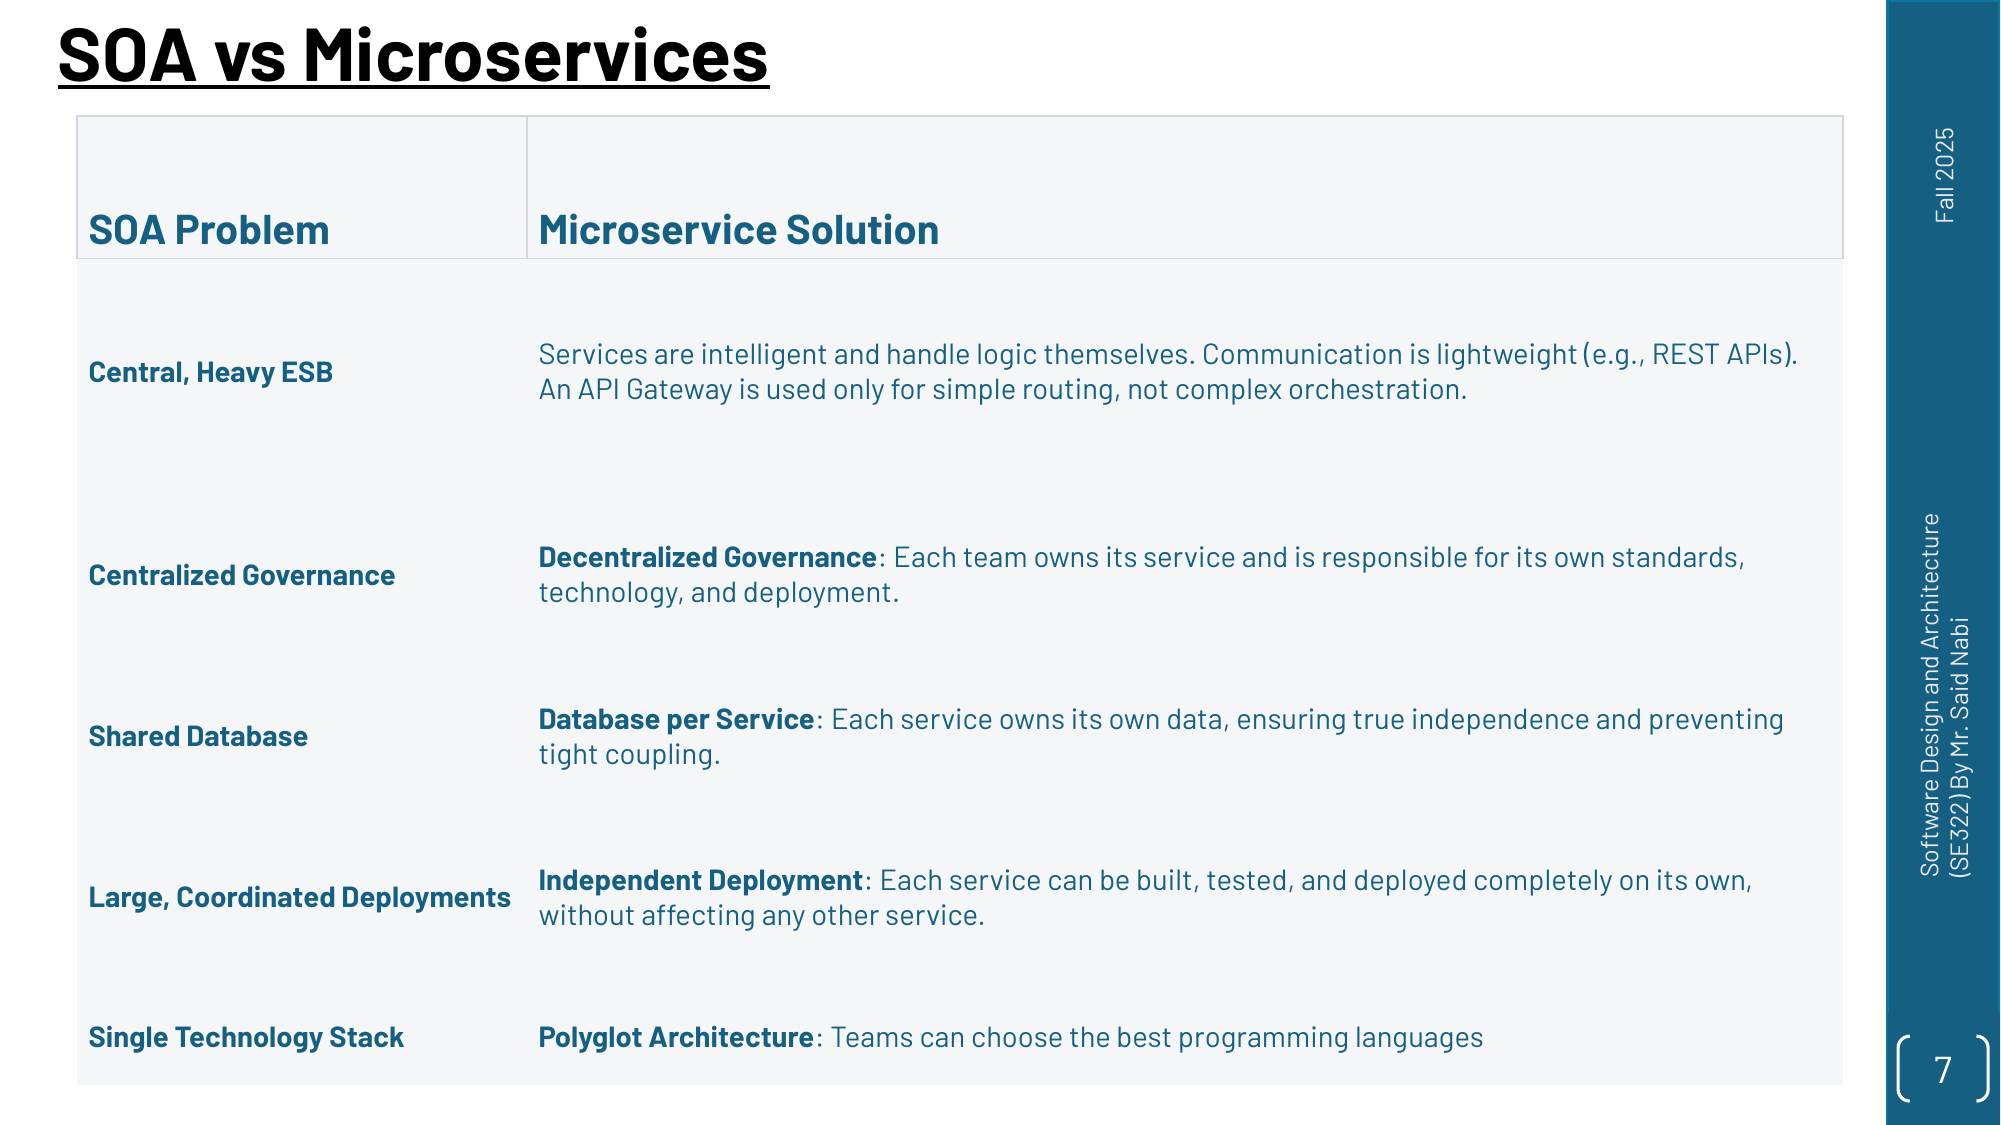

SOA vs Microservices
| SOA Problem | Microservice Solution |
| --- | --- |
| Central, Heavy ESB | Services are intelligent and handle logic themselves. Communication is lightweight (e.g., REST APIs). An API Gateway is used only for simple routing, not complex orchestration. |
| Centralized Governance | Decentralized Governance: Each team owns its service and is responsible for its own standards, technology, and deployment. |
| Shared Database | Database per Service: Each service owns its own data, ensuring true independence and preventing tight coupling. |
| Large, Coordinated Deployments | Independent Deployment: Each service can be built, tested, and deployed completely on its own, without affecting any other service. |
| Single Technology Stack | Polyglot Architecture: Teams can choose the best programming languages |